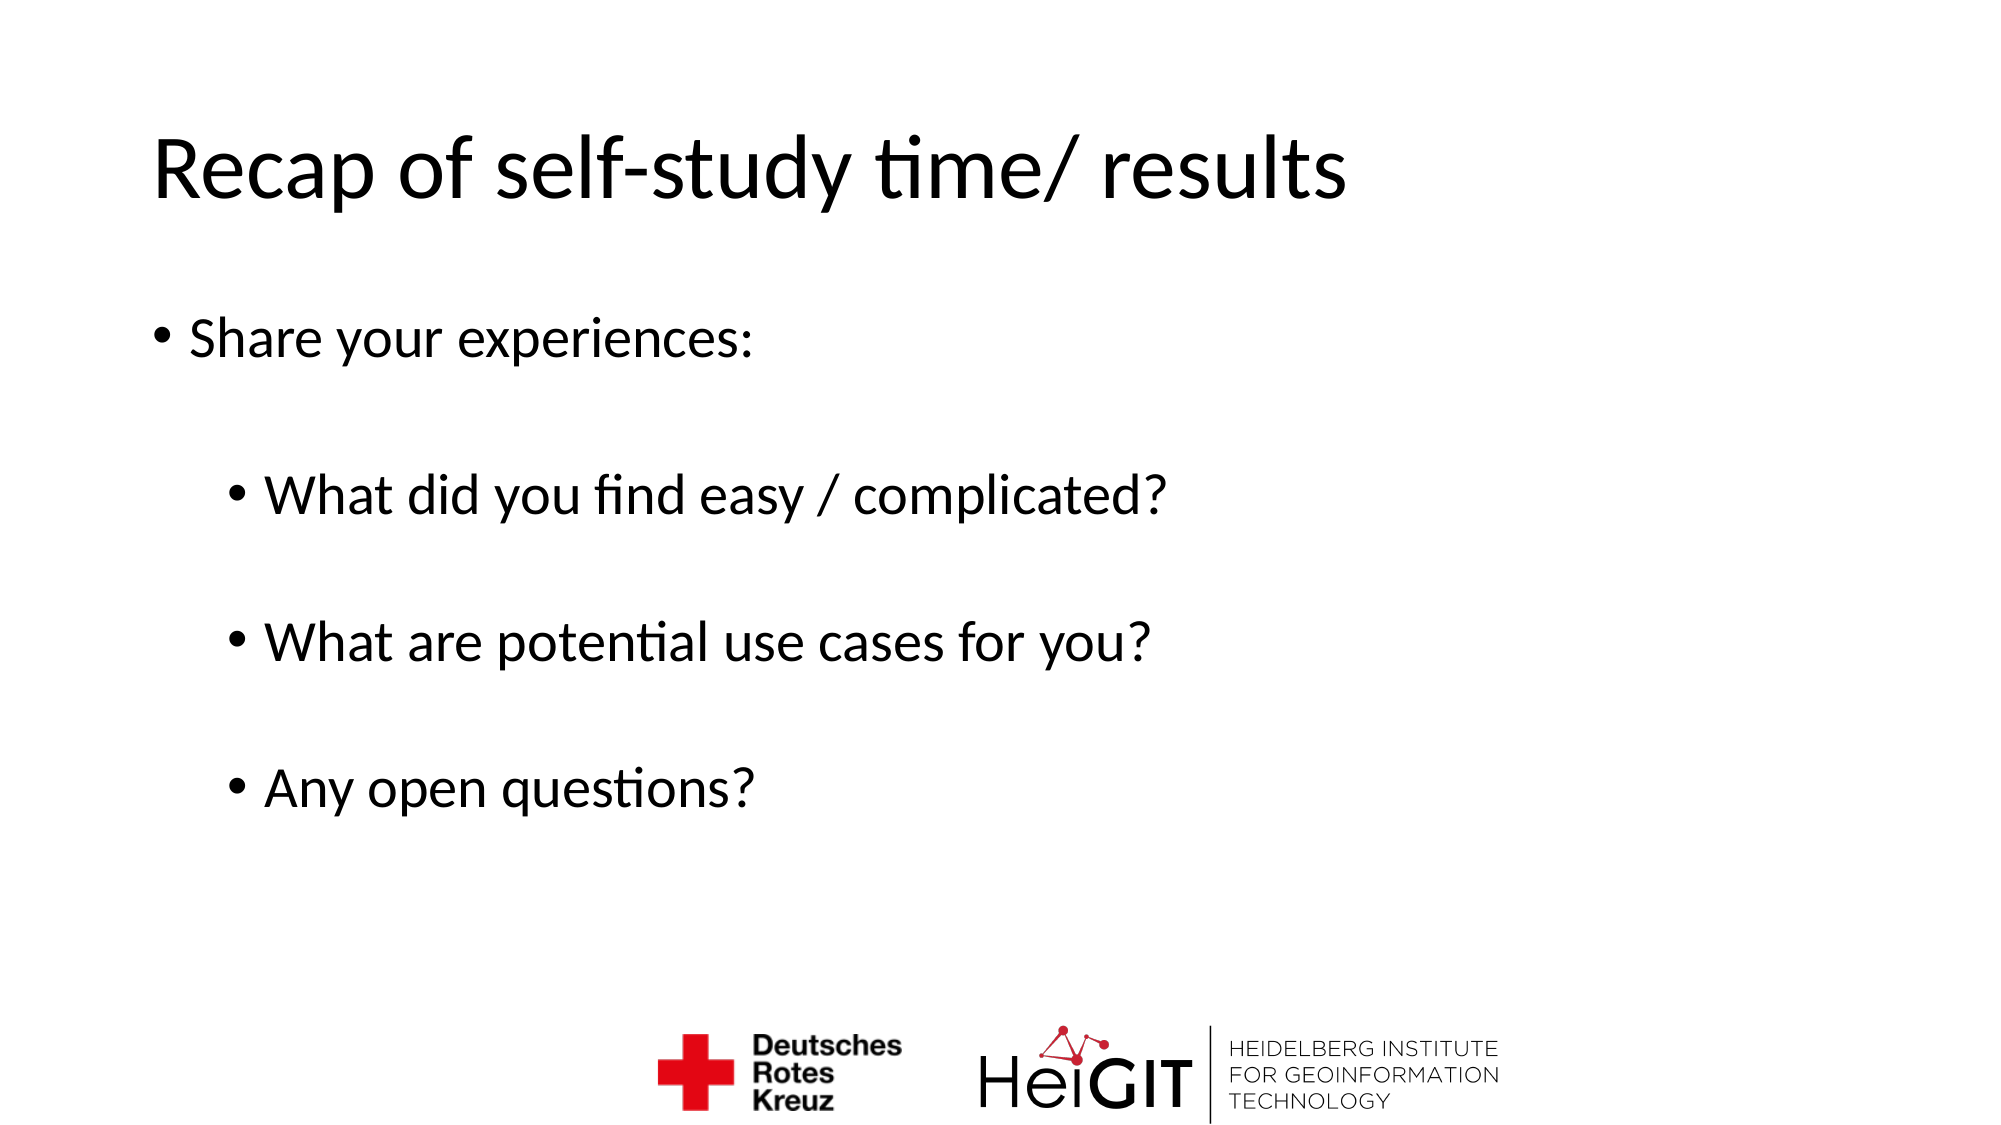

# Recap of self-study time/ results
Share your experiences:

What did you find easy / complicated?

What are potential use cases for you?

Any open questions?